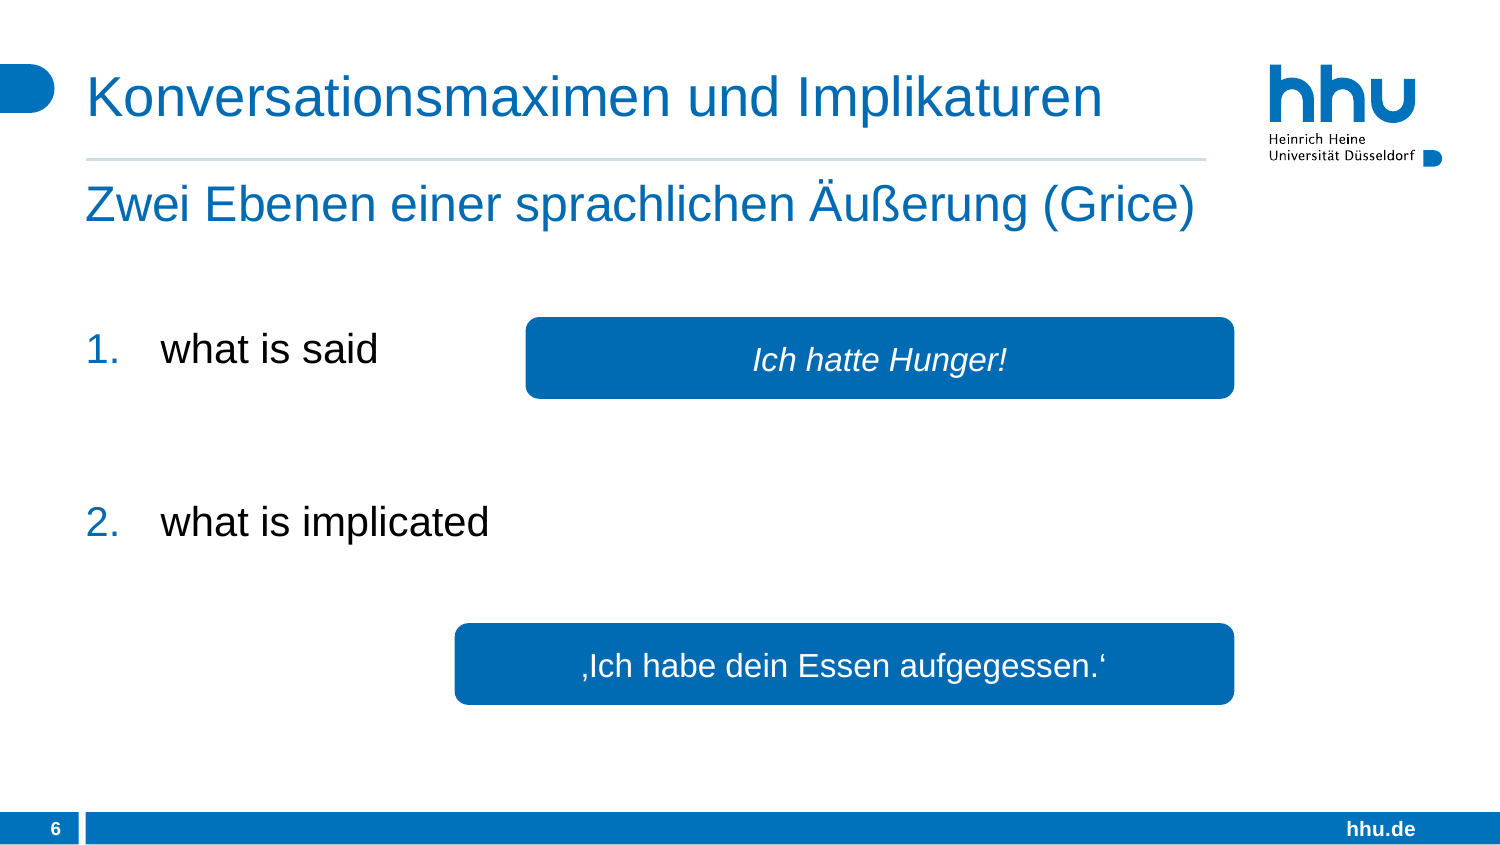

# Konversationsmaximen und Implikaturen
Zwei Ebenen einer sprachlichen Äußerung (Grice)

what is said

what is implicated
Ich hatte Hunger!
‚Ich habe dein Essen aufgegessen.‘
6